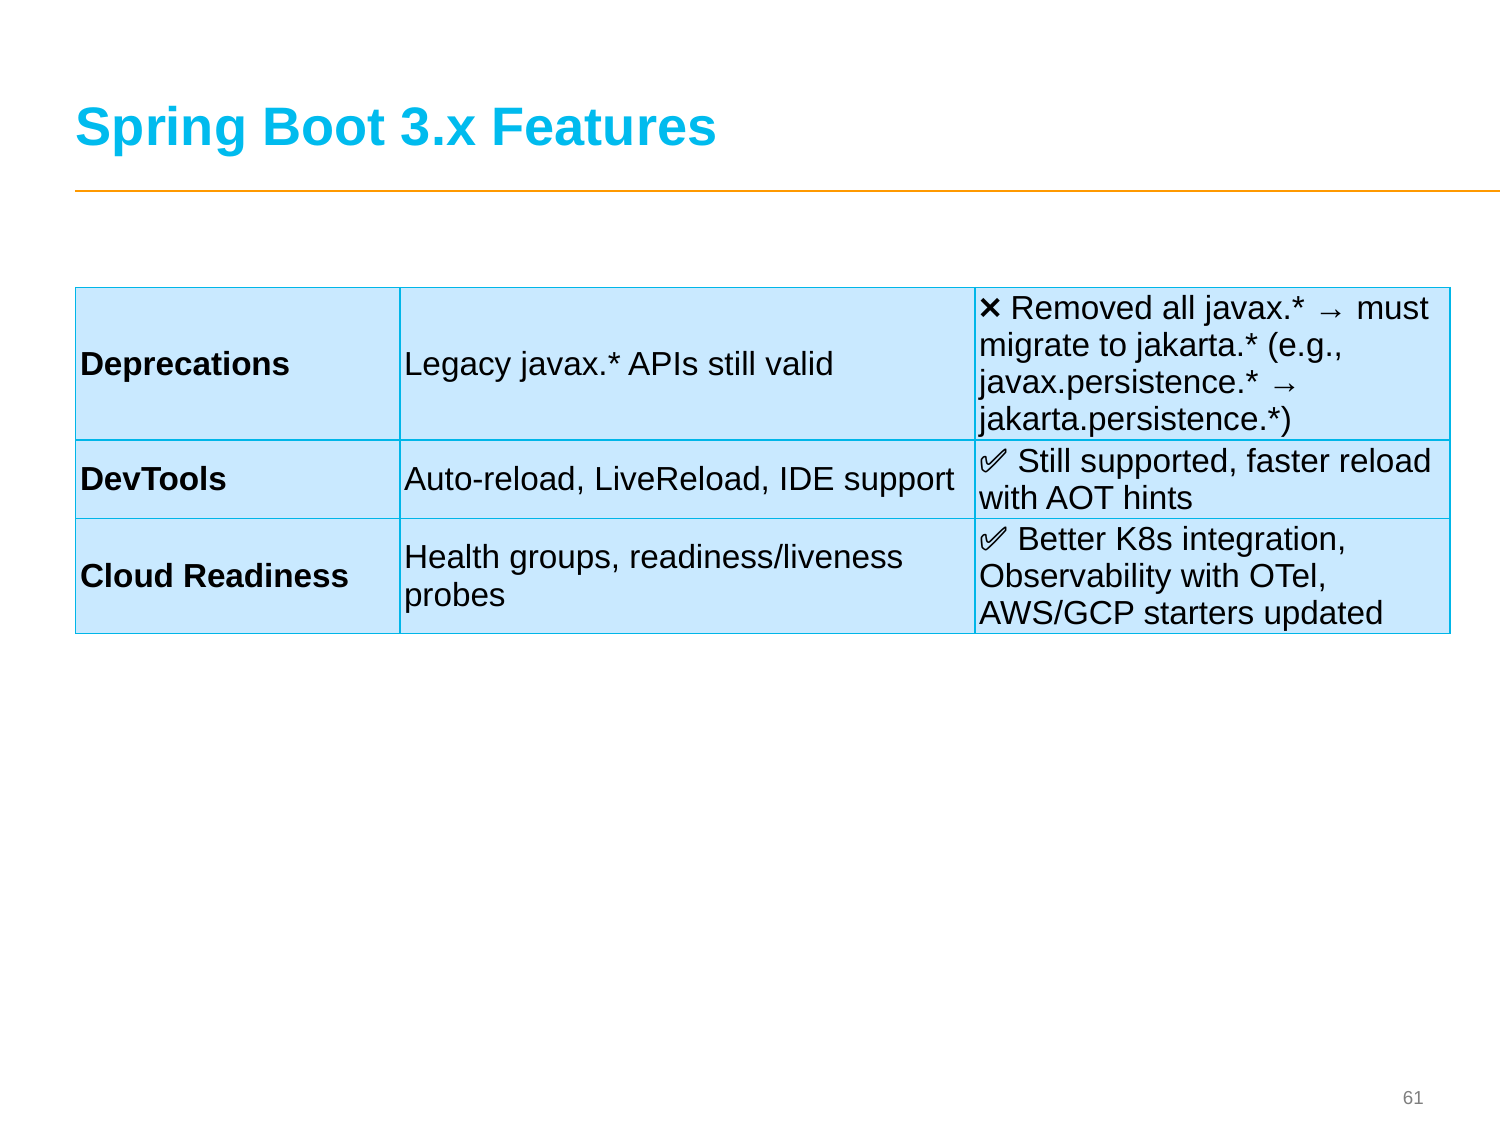

# Spring Boot 3.x Features
| Deprecations | Legacy javax.\* APIs still valid | ❌ Removed all javax.\* → must migrate to jakarta.\* (e.g., javax.persistence.\* → jakarta.persistence.\*) |
| --- | --- | --- |
| DevTools | Auto-reload, LiveReload, IDE support | ✅ Still supported, faster reload with AOT hints |
| Cloud Readiness | Health groups, readiness/liveness probes | ✅ Better K8s integration, Observability with OTel, AWS/GCP starters updated |